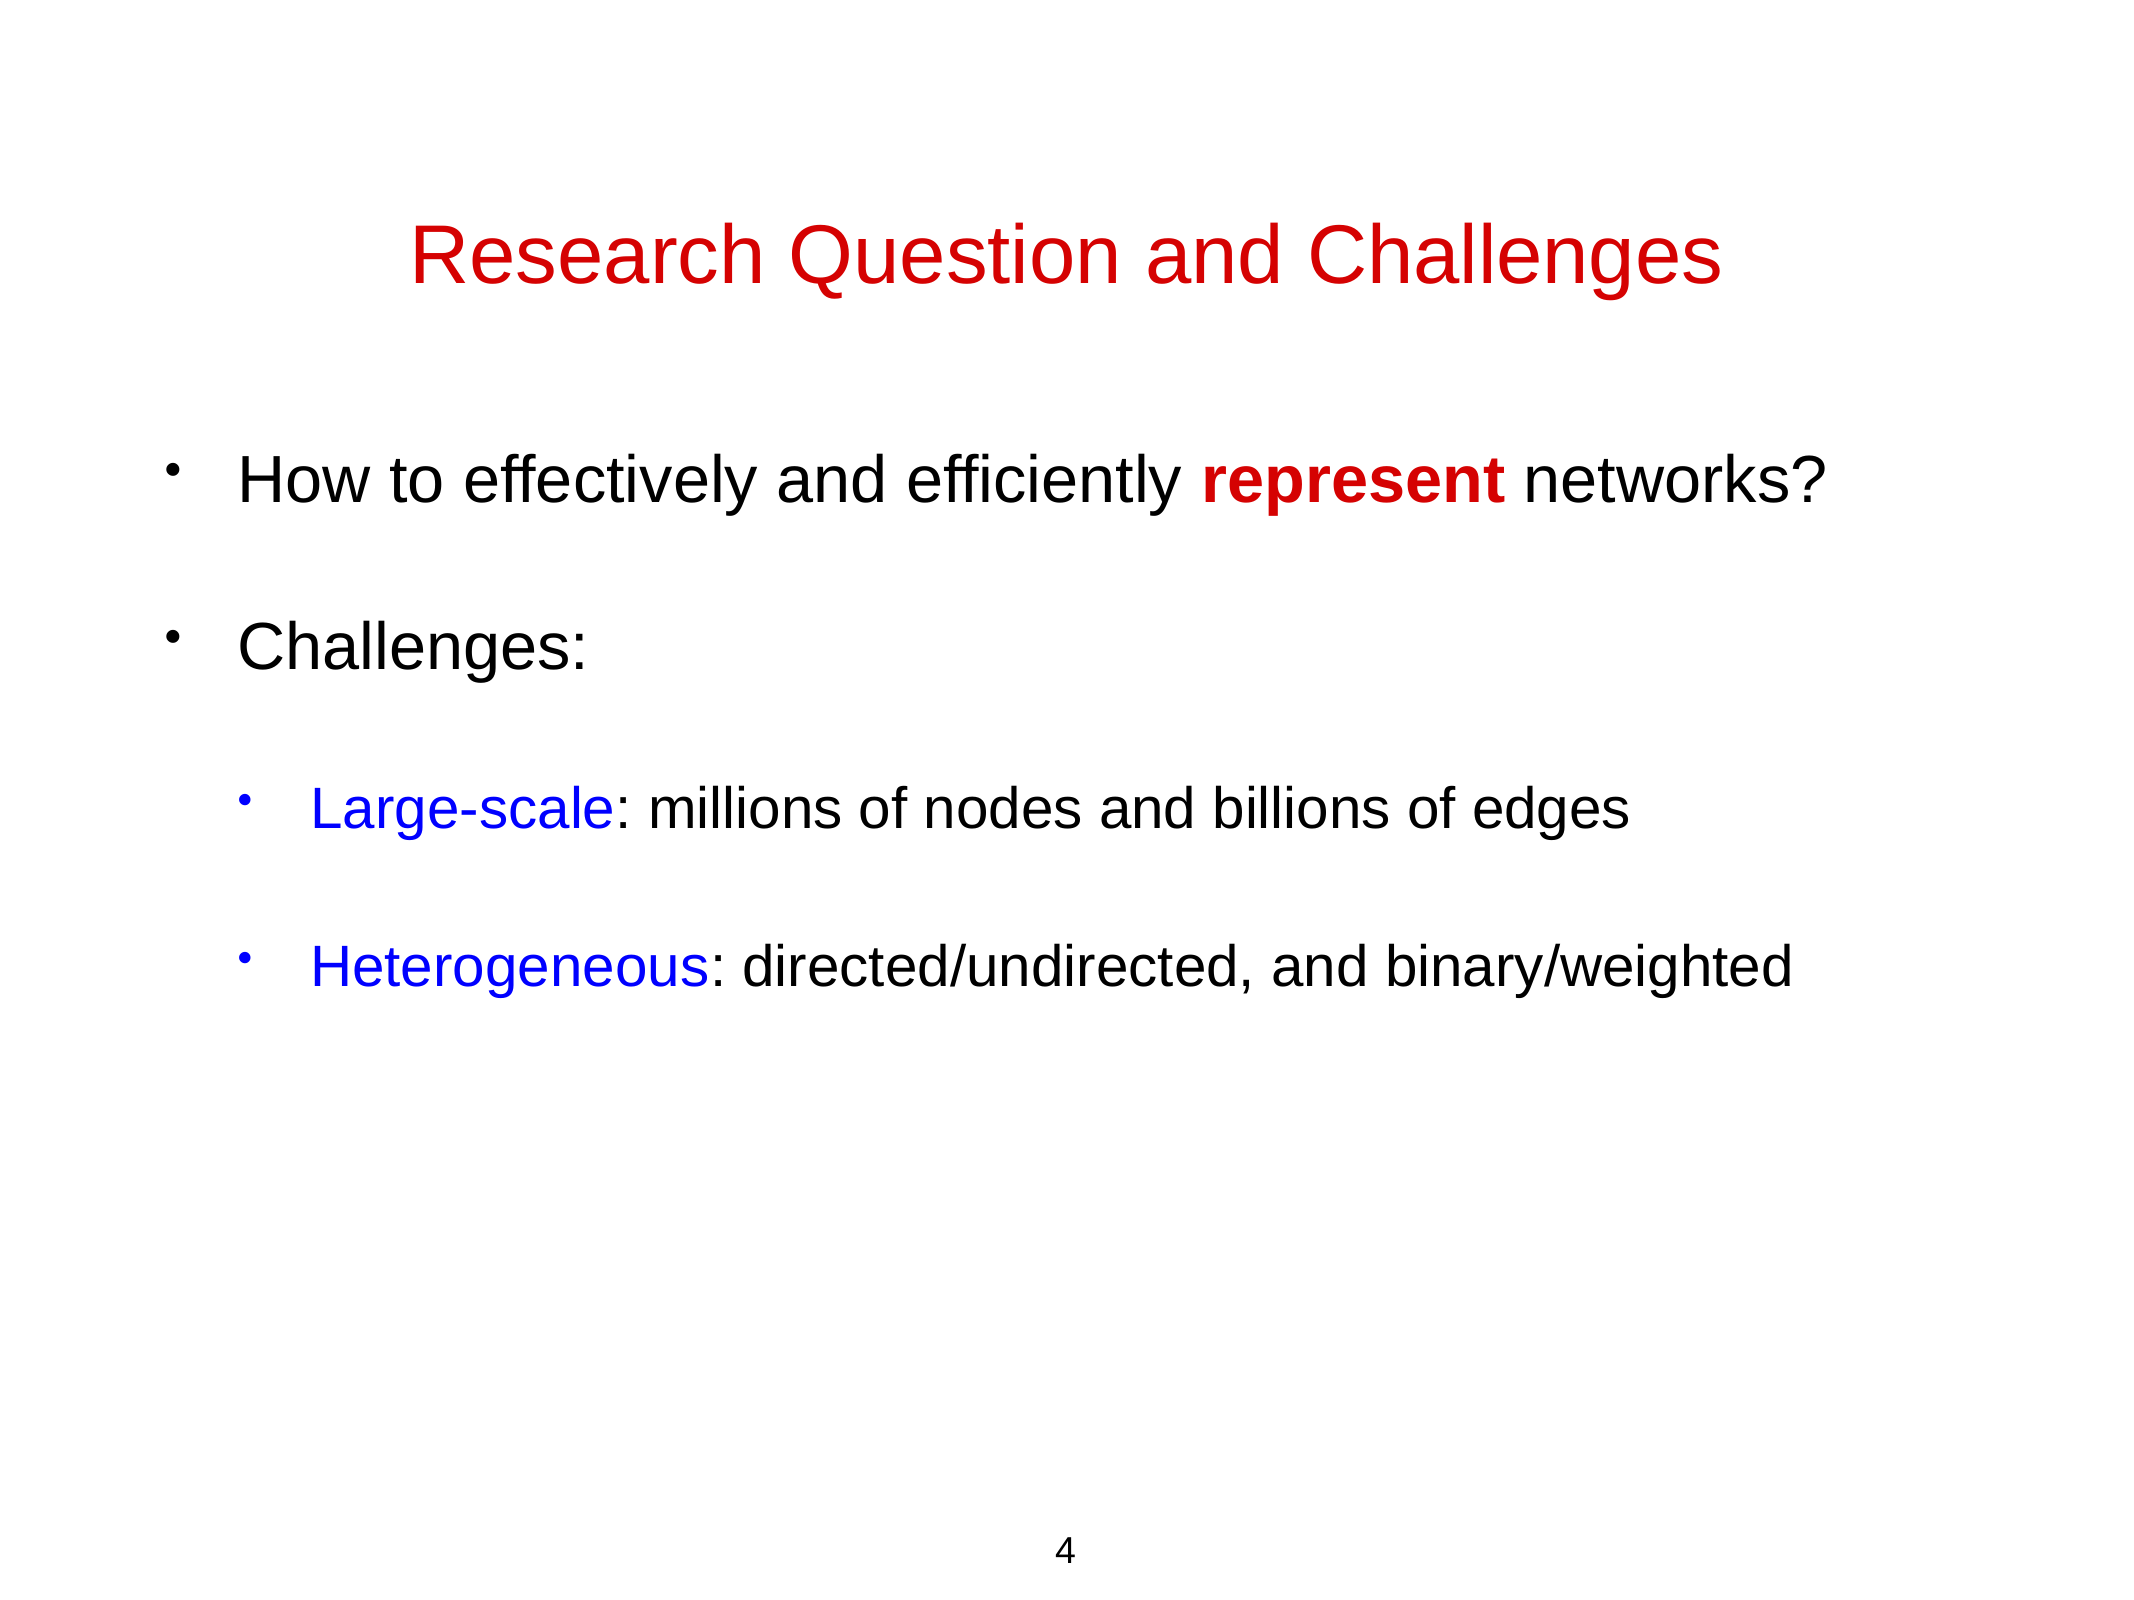

# Research Question and Challenges
How to effectively and efficiently represent networks?
Challenges:
Large-scale: millions of nodes and billions of edges
Heterogeneous: directed/undirected, and binary/weighted
4